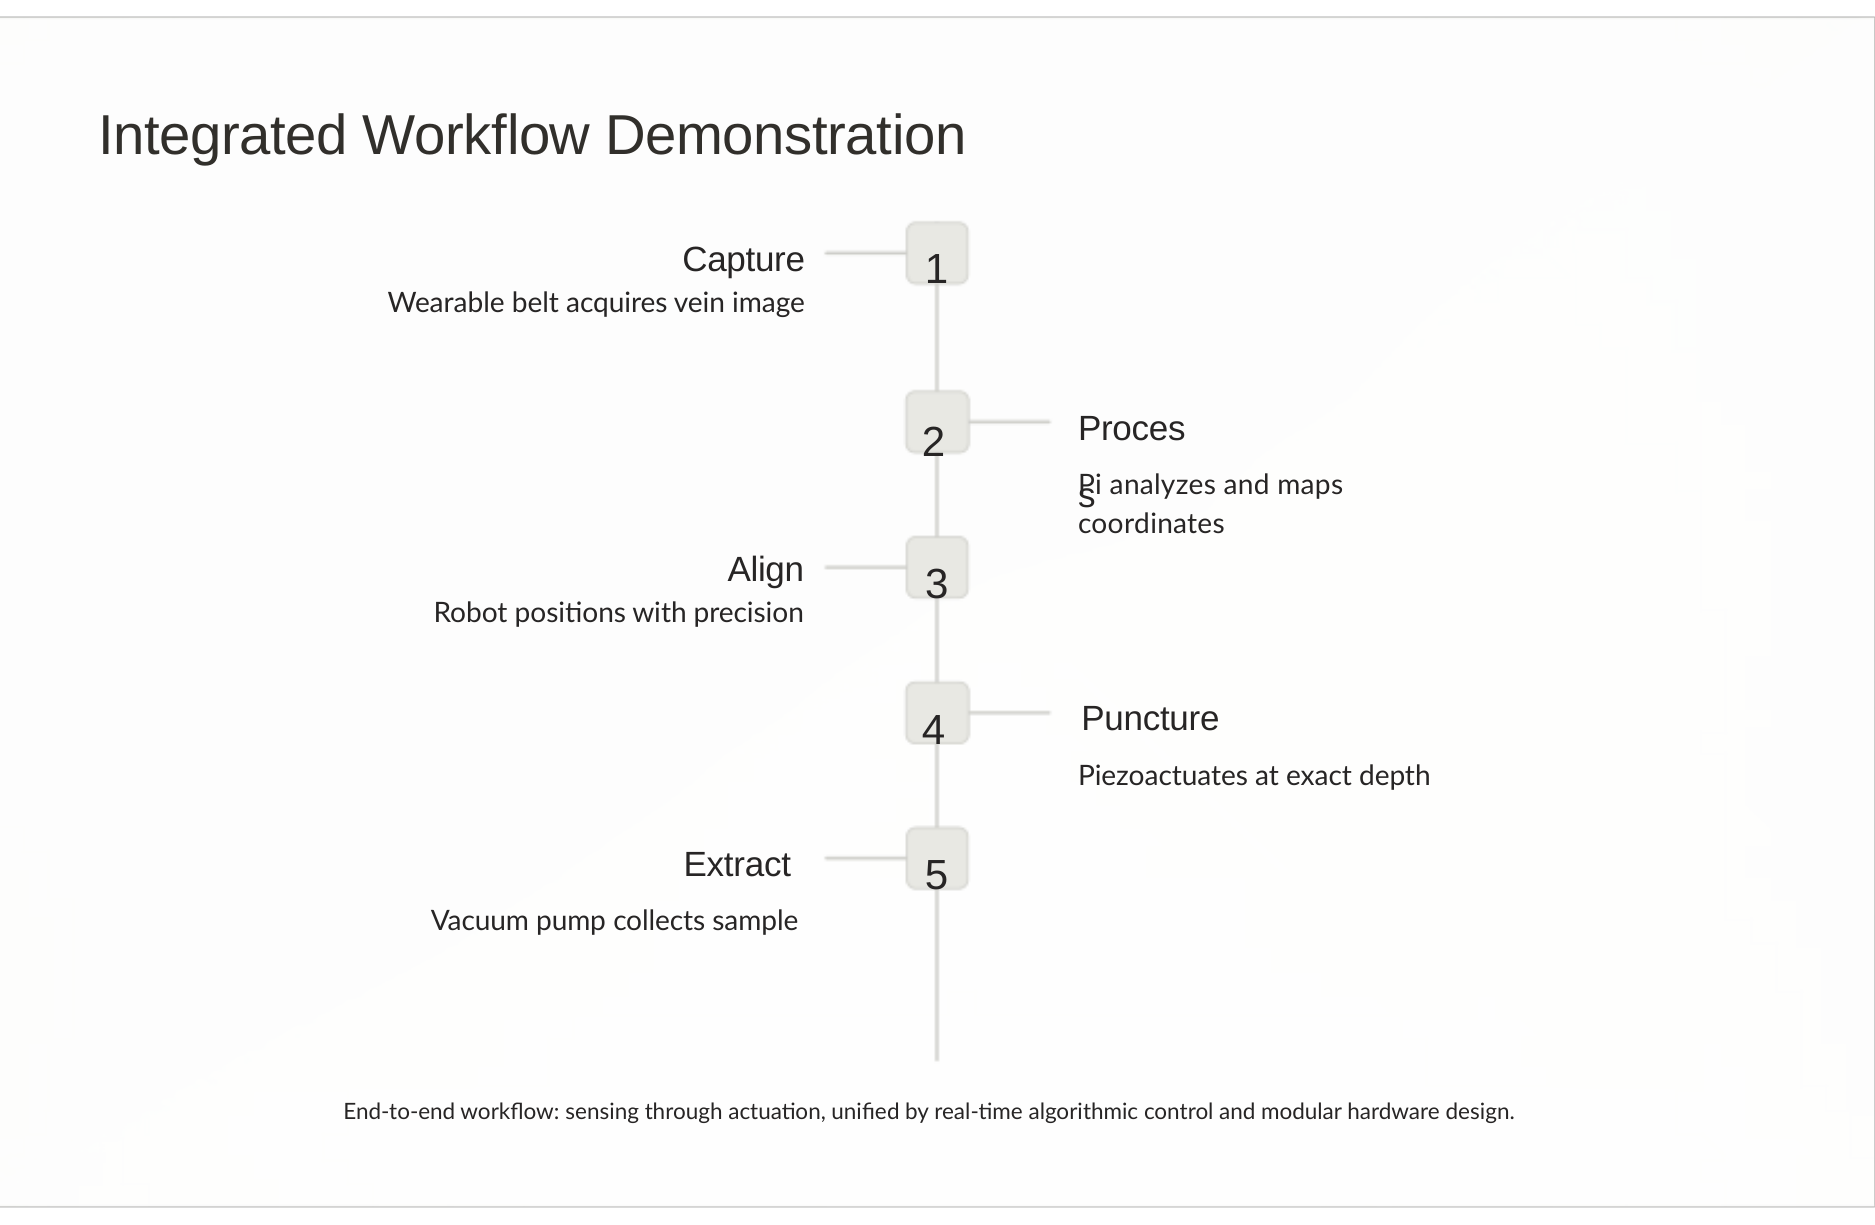

Integrated Workflow Demonstration
1
Capture
Wearable belt acquires vein image

2
Process

Pi analyzes and maps coordinates
3
Align
Robot positions with precision
4
Puncture

Piezoactuates at exact depth
5
Extract

Vacuum pump collects sample
End-to-end workflow: sensing through actuation, unified by real-time algorithmic control and modular hardware design.